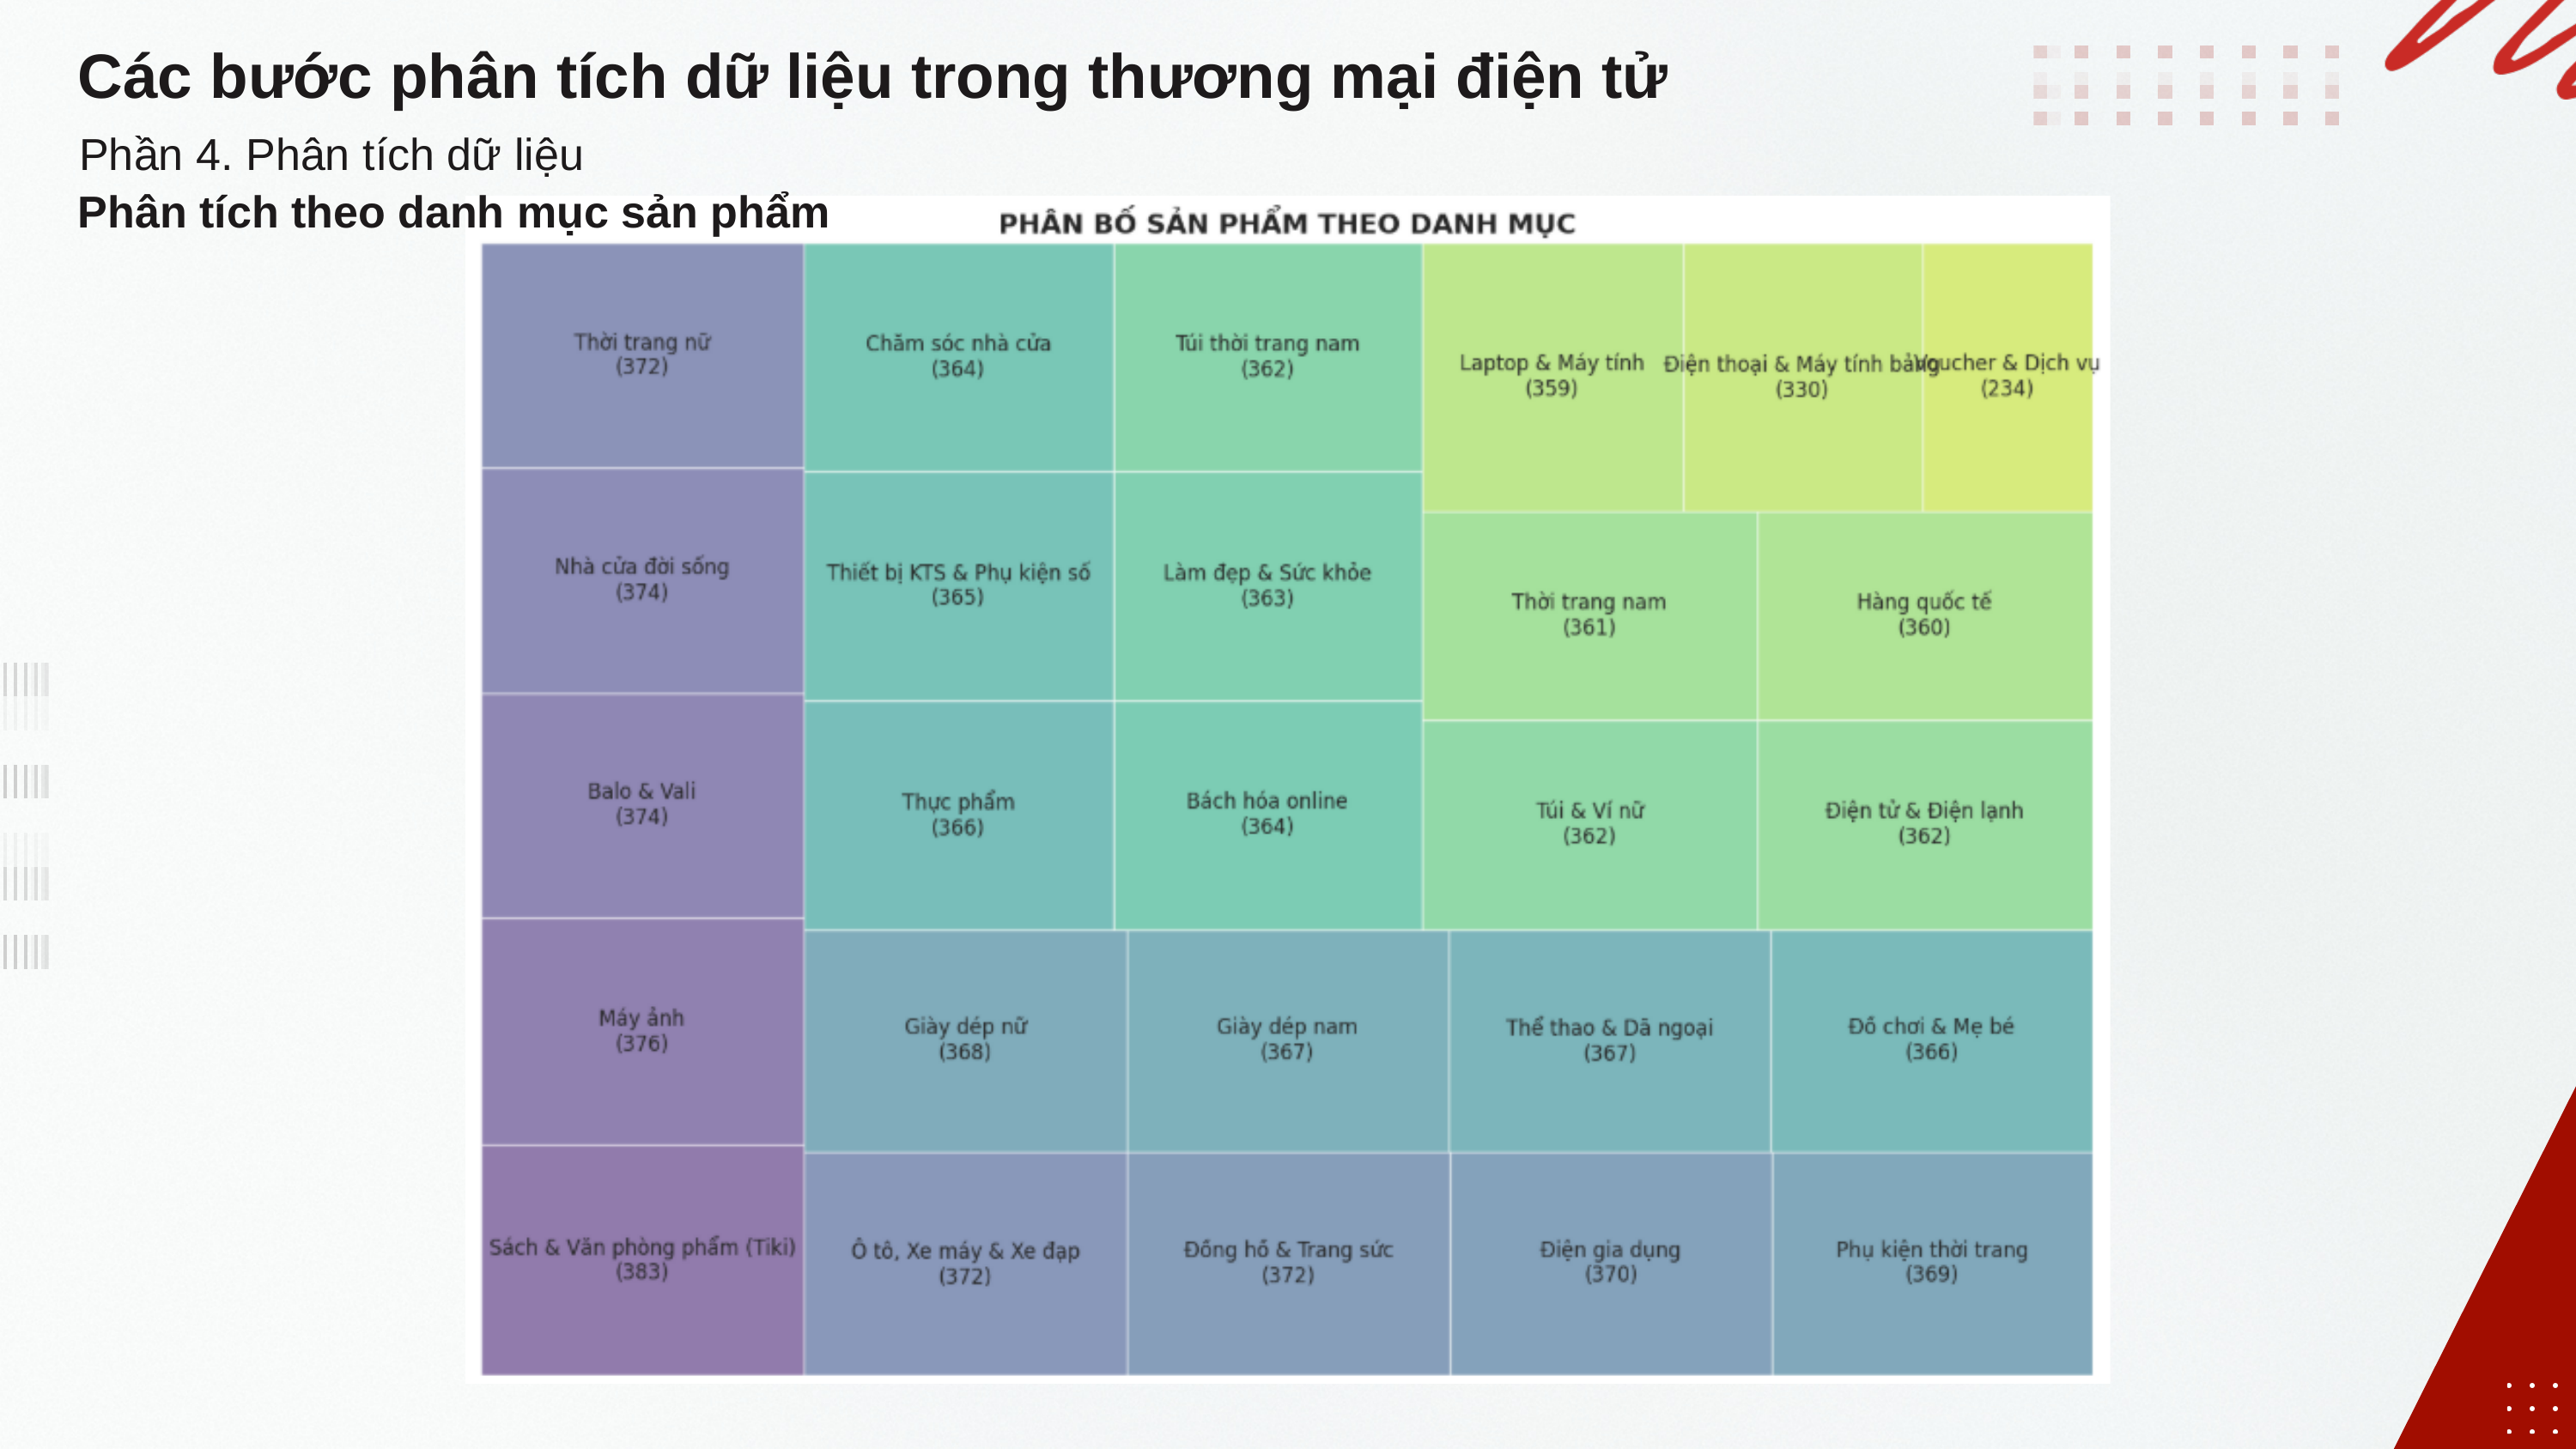

Các bước phân tích dữ liệu trong thương mại điện tử

Phần 4. Phân tích dữ liệu

Phân tích theo danh mục sản phẩm